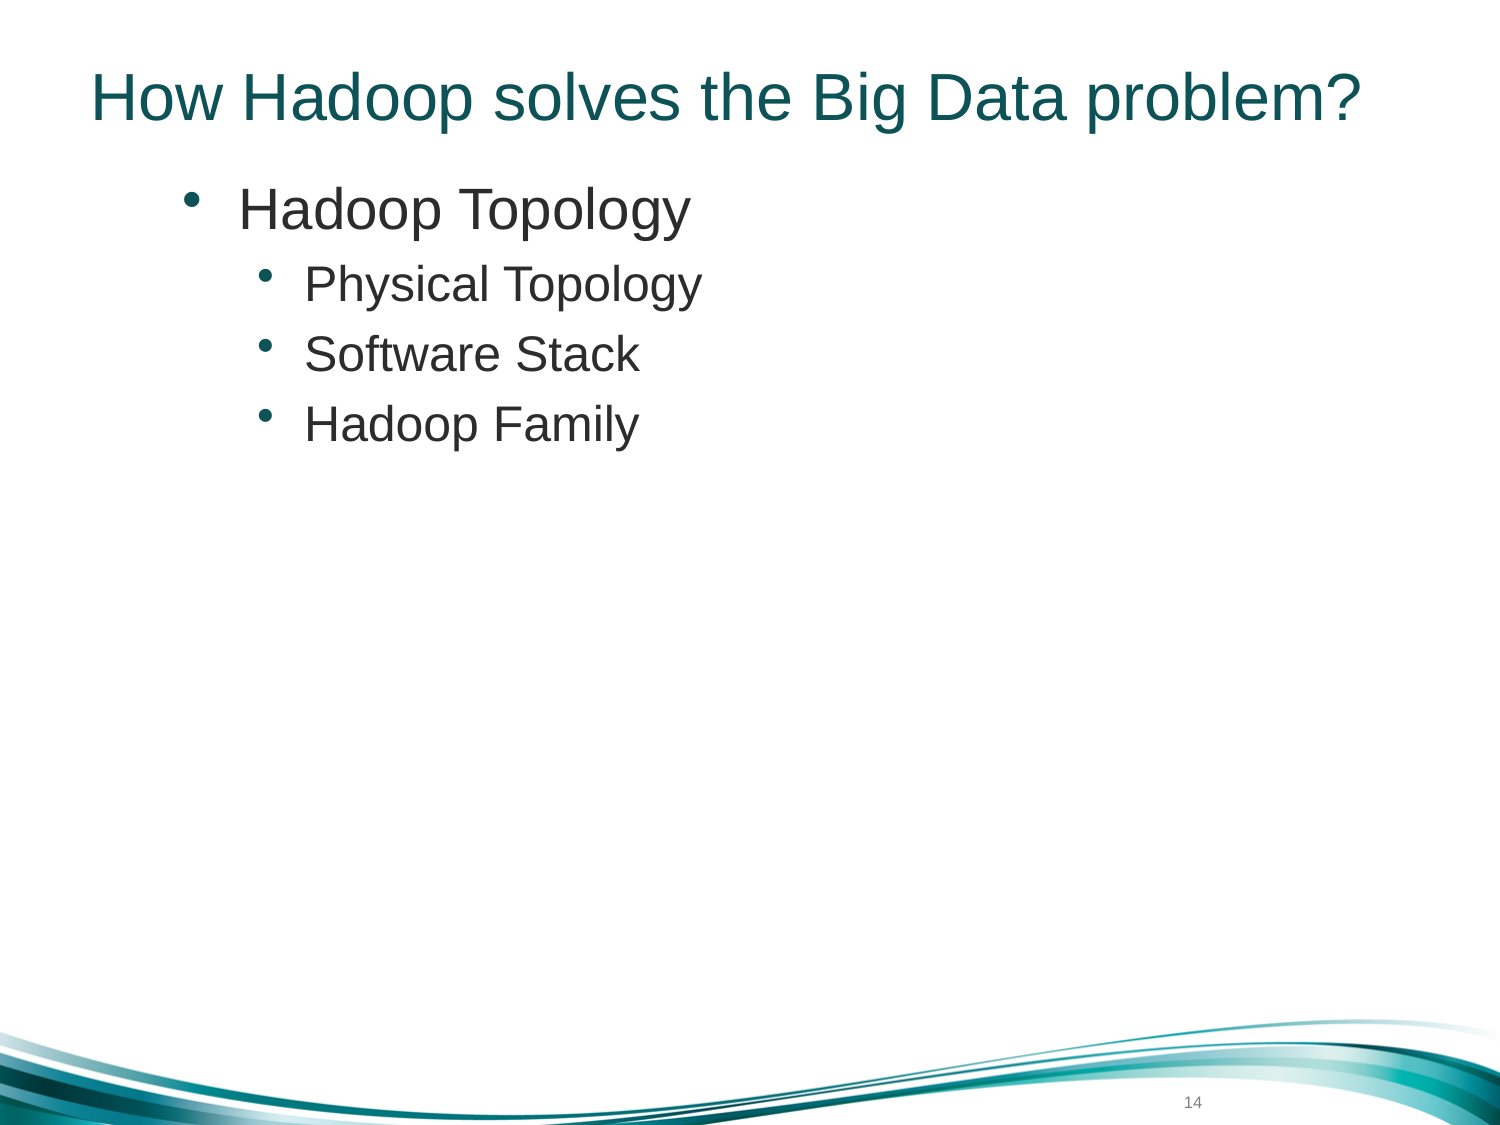

# How Hadoop solves the Big Data problem?
Hadoop Topology
Physical Topology
Software Stack
Hadoop Family

14